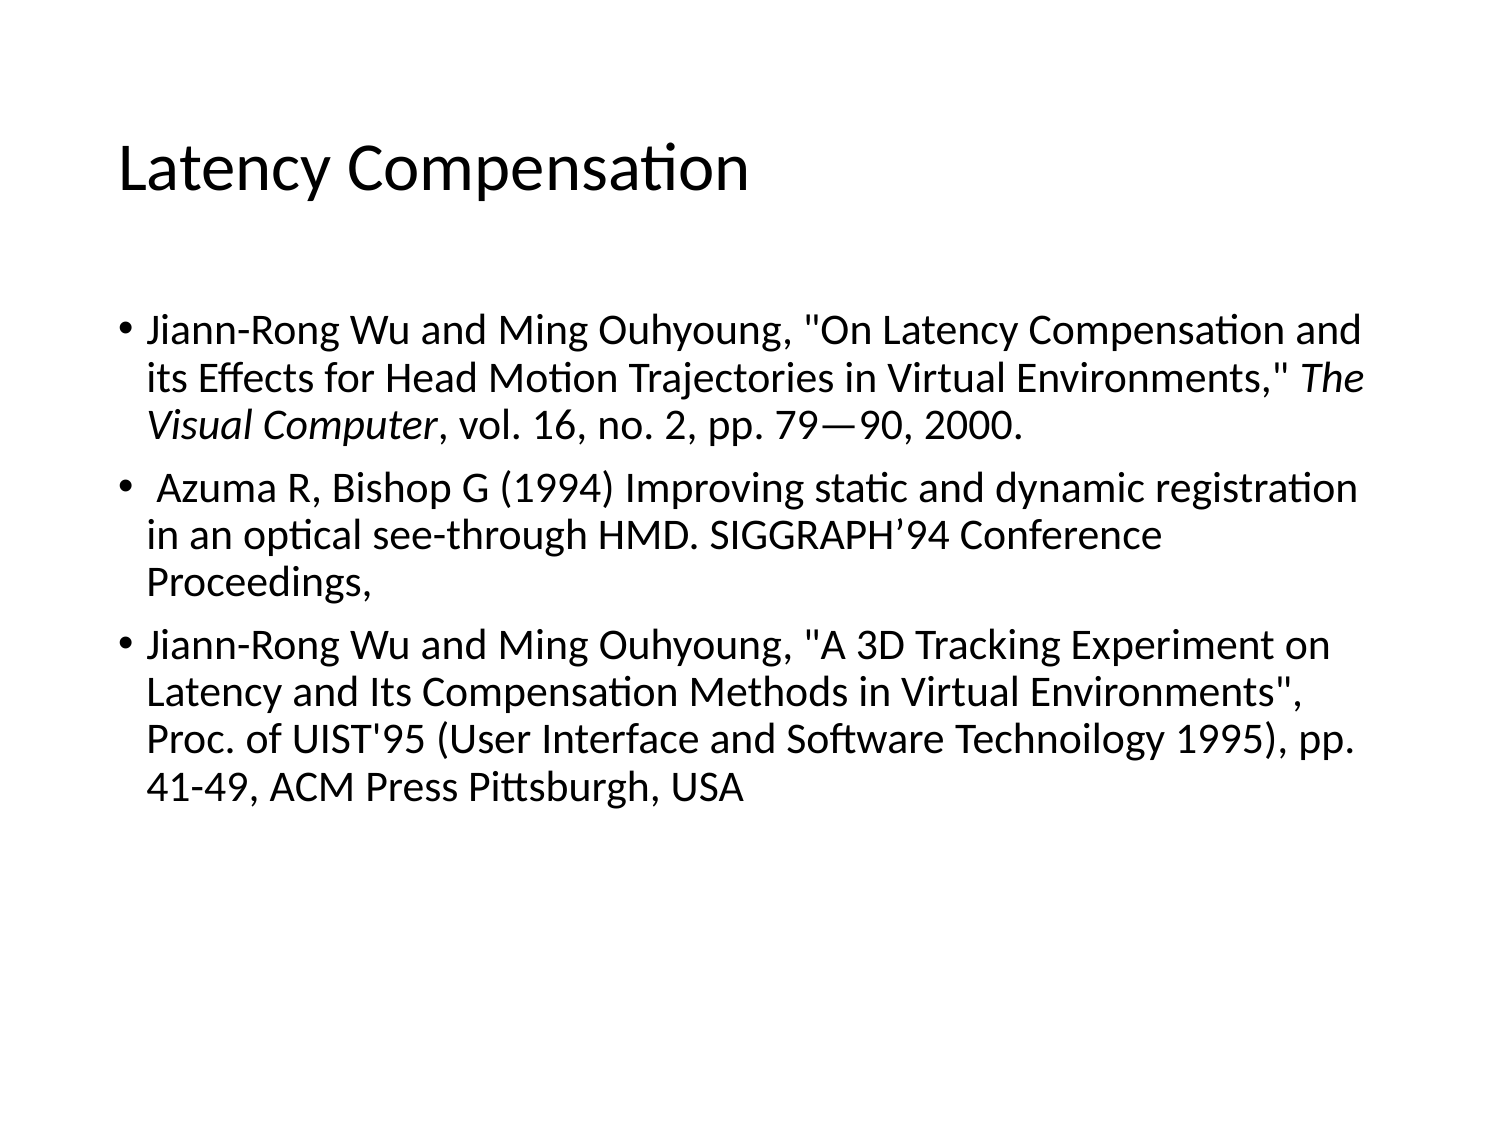

# Latency Compensation
Jiann-Rong Wu and Ming Ouhyoung, "On Latency Compensation and its Effects for Head Motion Trajectories in Virtual Environments," The Visual Computer, vol. 16, no. 2, pp. 79—90, 2000.
 Azuma R, Bishop G (1994) Improving static and dynamic registration in an optical see-through HMD. SIGGRAPH’94 Conference Proceedings,
Jiann-Rong Wu and Ming Ouhyoung, "A 3D Tracking Experiment on Latency and Its Compensation Methods in Virtual Environments", Proc. of UIST'95 (User Interface and Software Technoilogy 1995), pp. 41-49, ACM Press Pittsburgh, USA